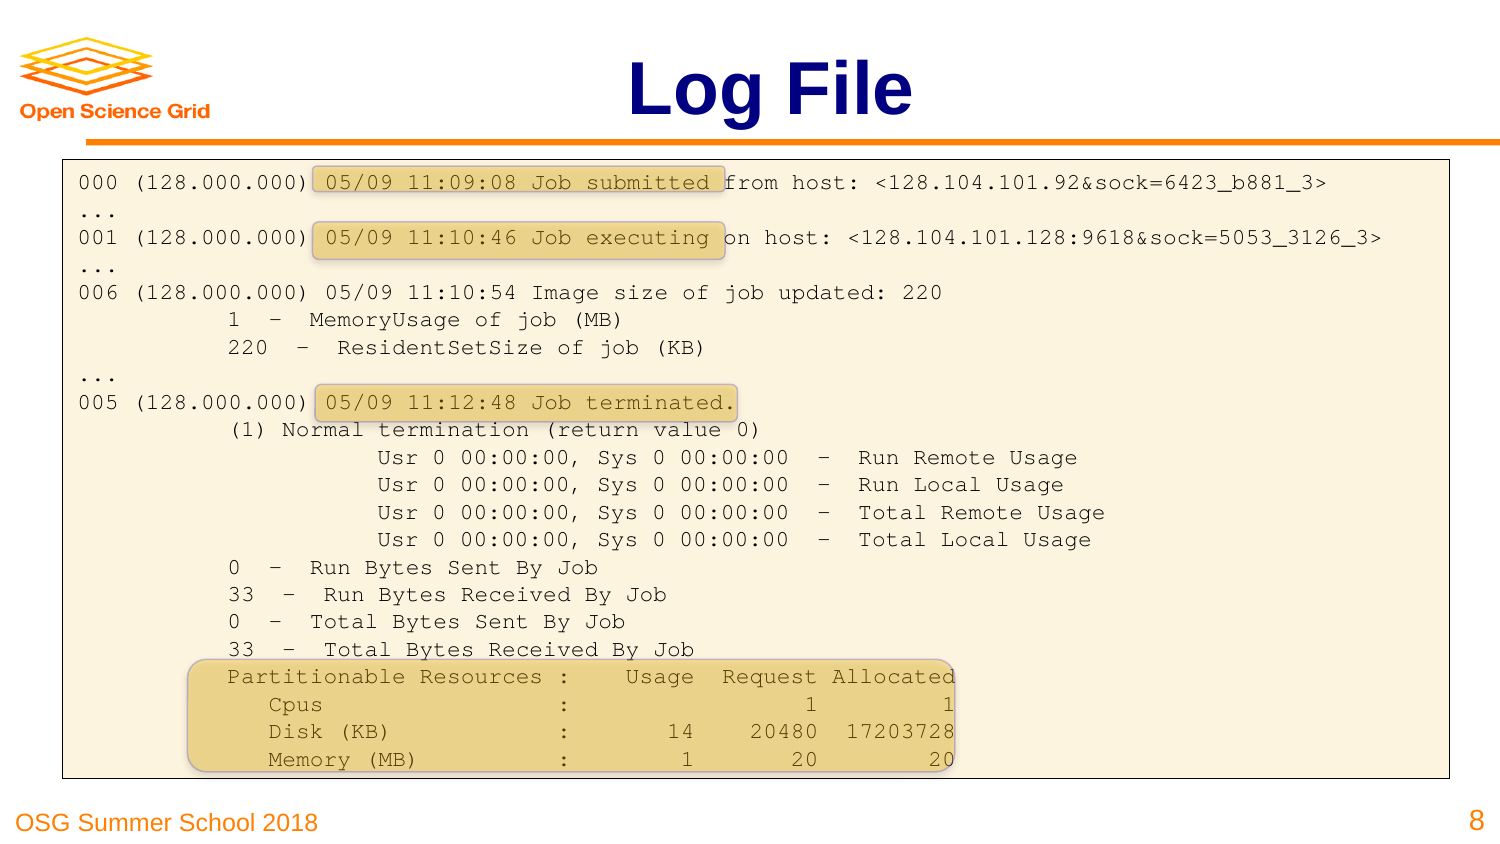

# Log File
000 (128.000.000) 05/09 11:09:08 Job submitted from host: <128.104.101.92&sock=6423_b881_3>
...
001 (128.000.000) 05/09 11:10:46 Job executing on host: <128.104.101.128:9618&sock=5053_3126_3>
...
006 (128.000.000) 05/09 11:10:54 Image size of job updated: 220
	1  -  MemoryUsage of job (MB)
	220  -  ResidentSetSize of job (KB)
...
005 (128.000.000) 05/09 11:12:48 Job terminated.
	(1) Normal termination (return value 0)
		Usr 0 00:00:00, Sys 0 00:00:00  -  Run Remote Usage
		Usr 0 00:00:00, Sys 0 00:00:00  -  Run Local Usage
		Usr 0 00:00:00, Sys 0 00:00:00  -  Total Remote Usage
		Usr 0 00:00:00, Sys 0 00:00:00  -  Total Local Usage
	0  -  Run Bytes Sent By Job
	33  -  Run Bytes Received By Job
	0  -  Total Bytes Sent By Job
	33  -  Total Bytes Received By Job
	Partitionable Resources :    Usage  Request Allocated
	   Cpus                 :                 1         1
	   Disk (KB)            :       14    20480  17203728
	   Memory (MB)          :        1       20        20

8